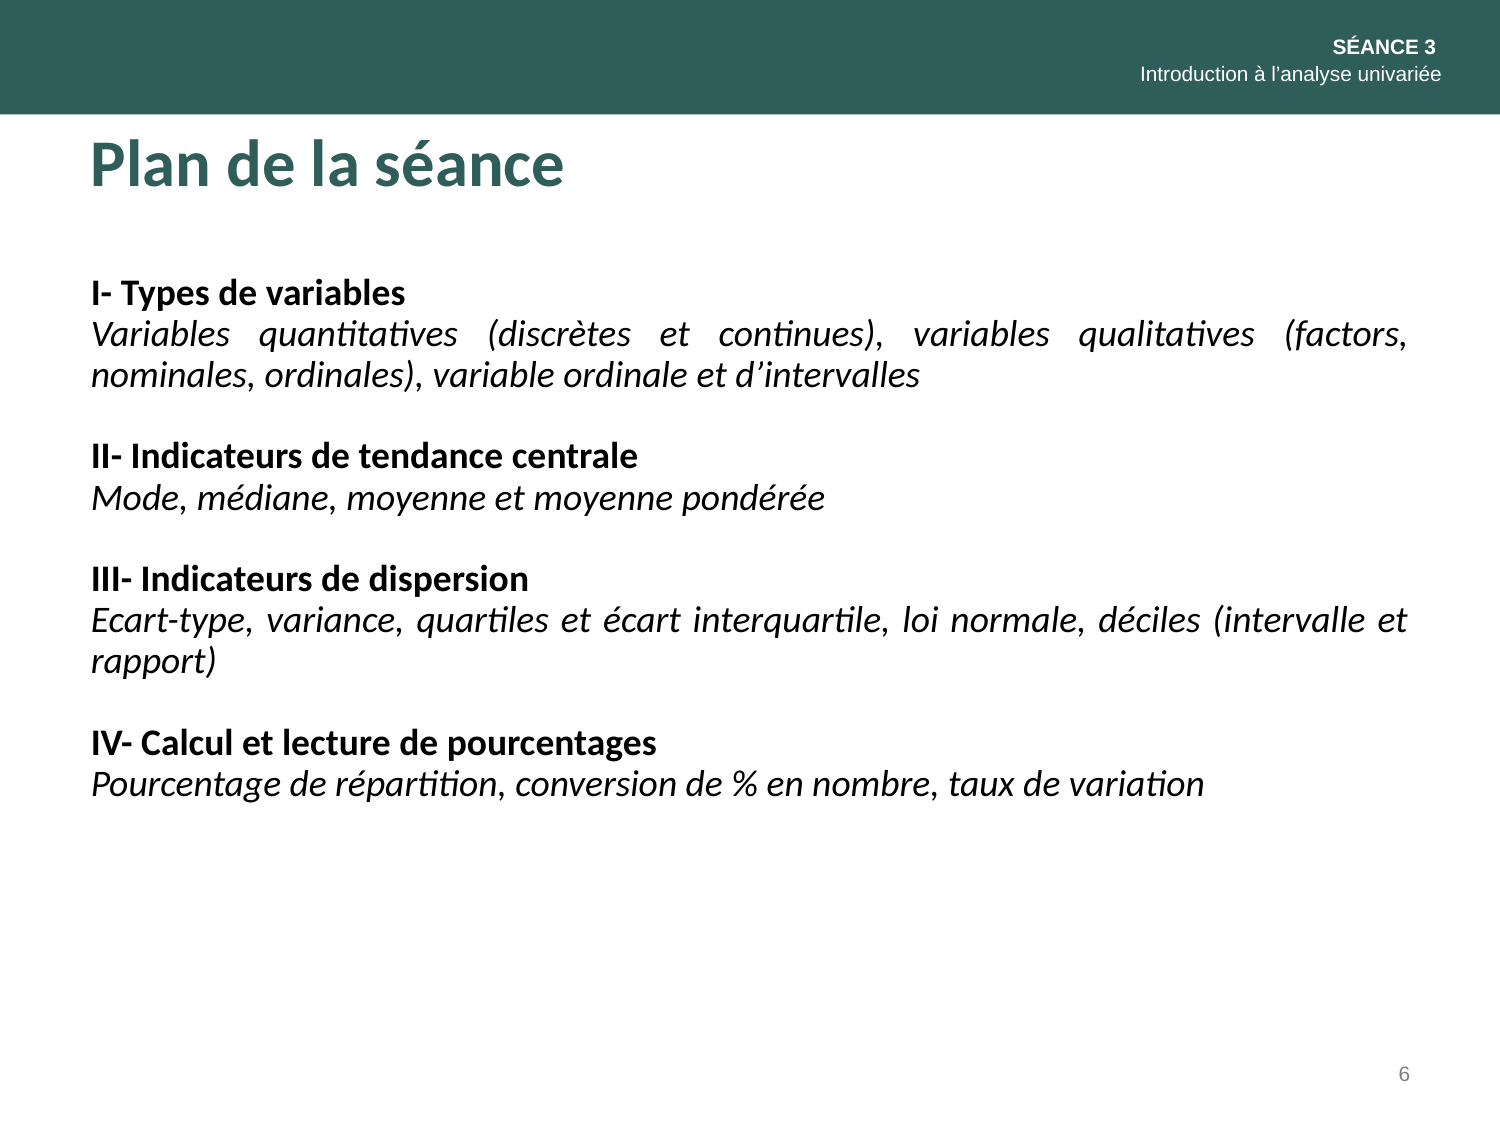

SÉANCE 3
Introduction à l’analyse univariée
Plan de la séance
I- Types de variables
Variables quantitatives (discrètes et continues), variables qualitatives (factors, nominales, ordinales), variable ordinale et d’intervalles

II- Indicateurs de tendance centrale
Mode, médiane, moyenne et moyenne pondérée

III- Indicateurs de dispersion
Ecart-type, variance, quartiles et écart interquartile, loi normale, déciles (intervalle et rapport)

IV- Calcul et lecture de pourcentages
Pourcentage de répartition, conversion de % en nombre, taux de variation

6